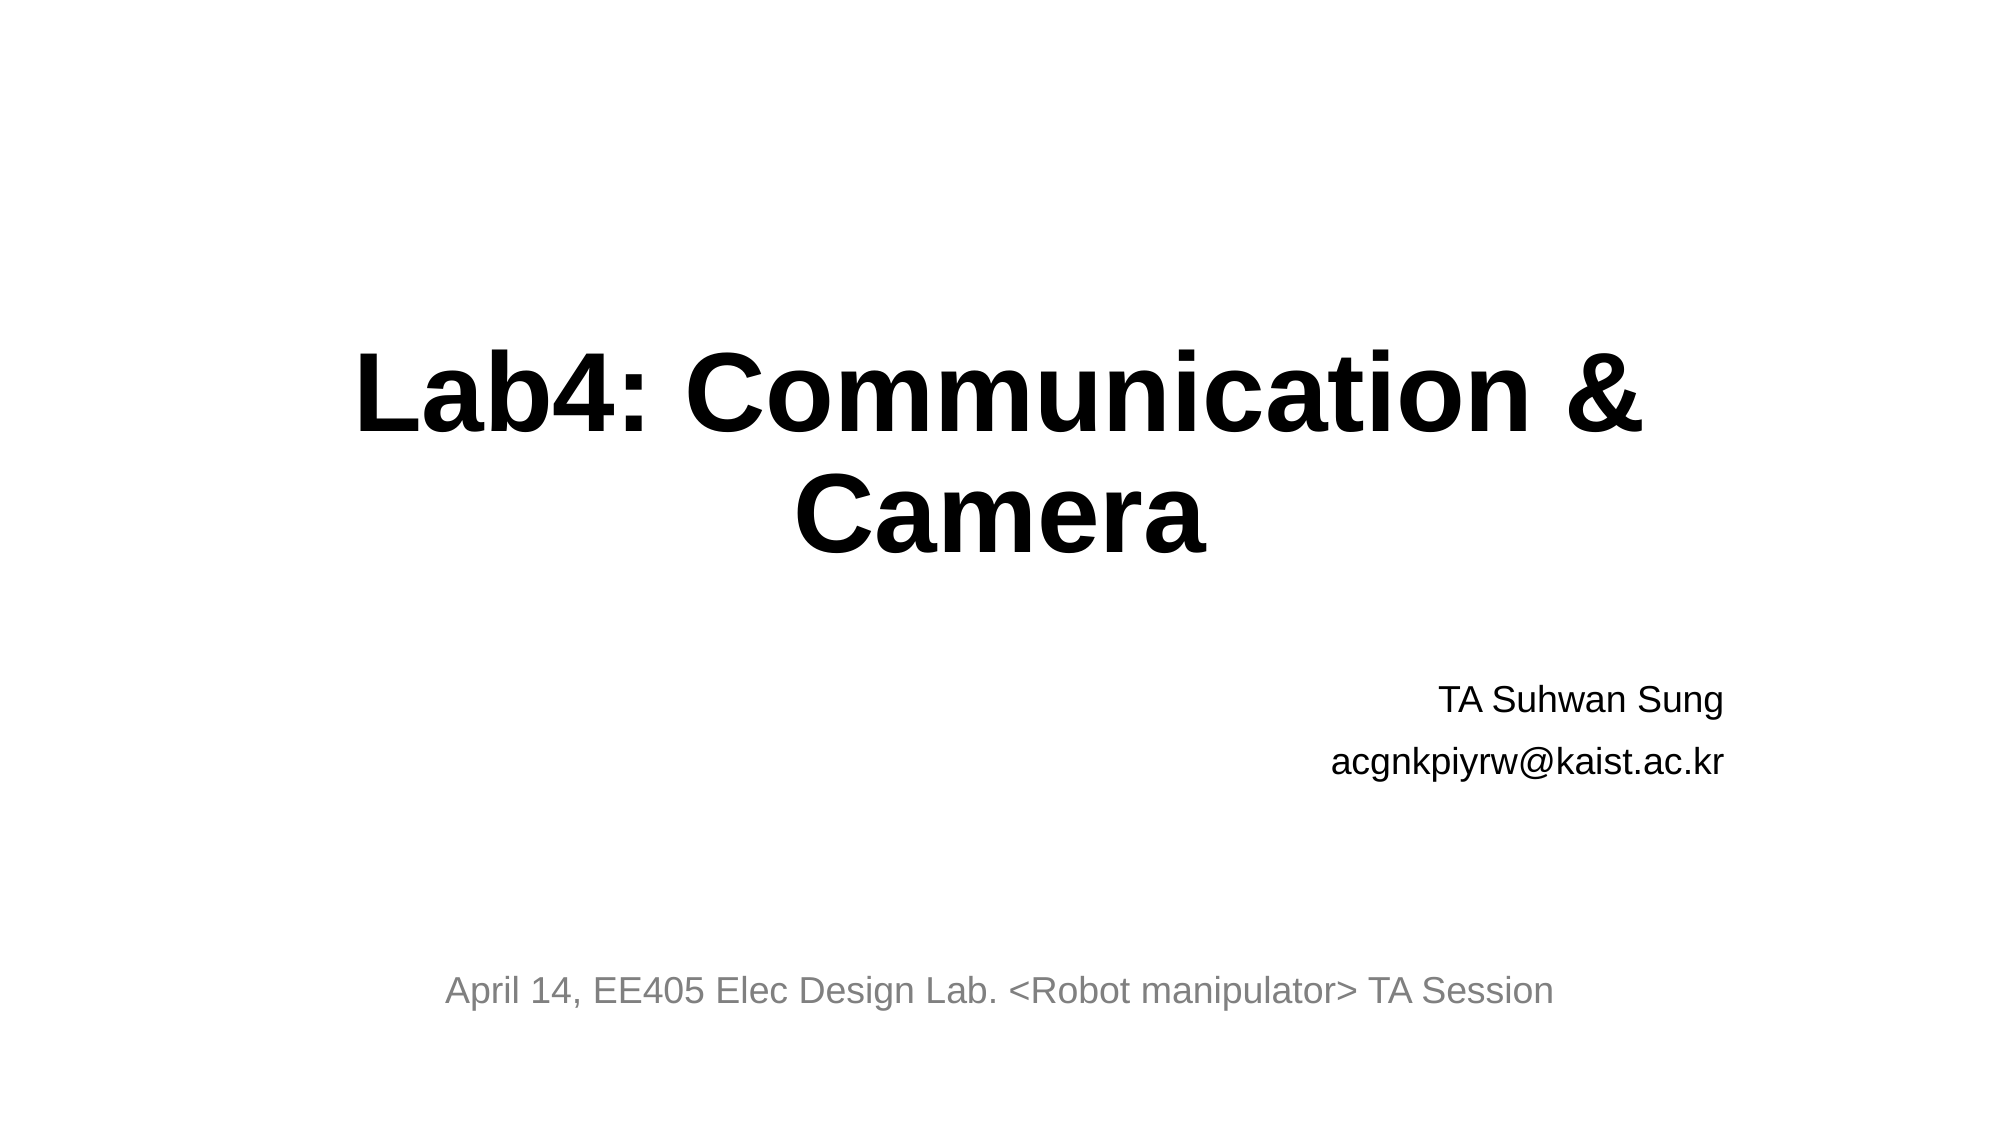

# Lab4: Communication & Camera
TA Suhwan Sung
acgnkpiyrw@kaist.ac.kr
April 14, EE405 Elec Design Lab. <Robot manipulator> TA Session